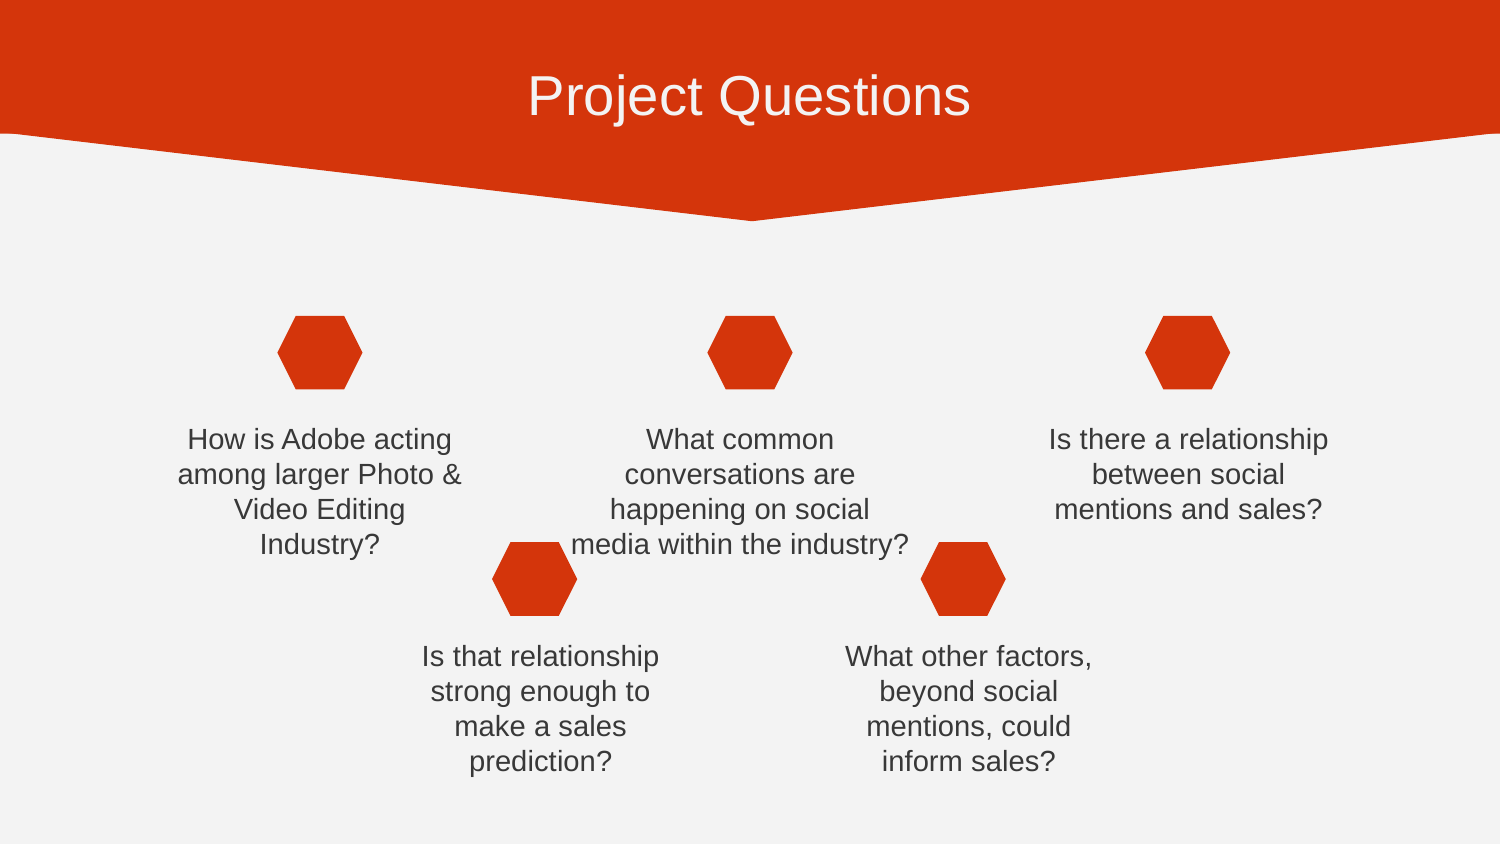

Project Questions
How is Adobe acting among larger Photo & Video Editing Industry?
What common conversations are happening on social media within the industry?
Is there a relationship between social mentions and sales?
Is that relationship strong enough to make a sales prediction?
What other factors, beyond social mentions, could inform sales?